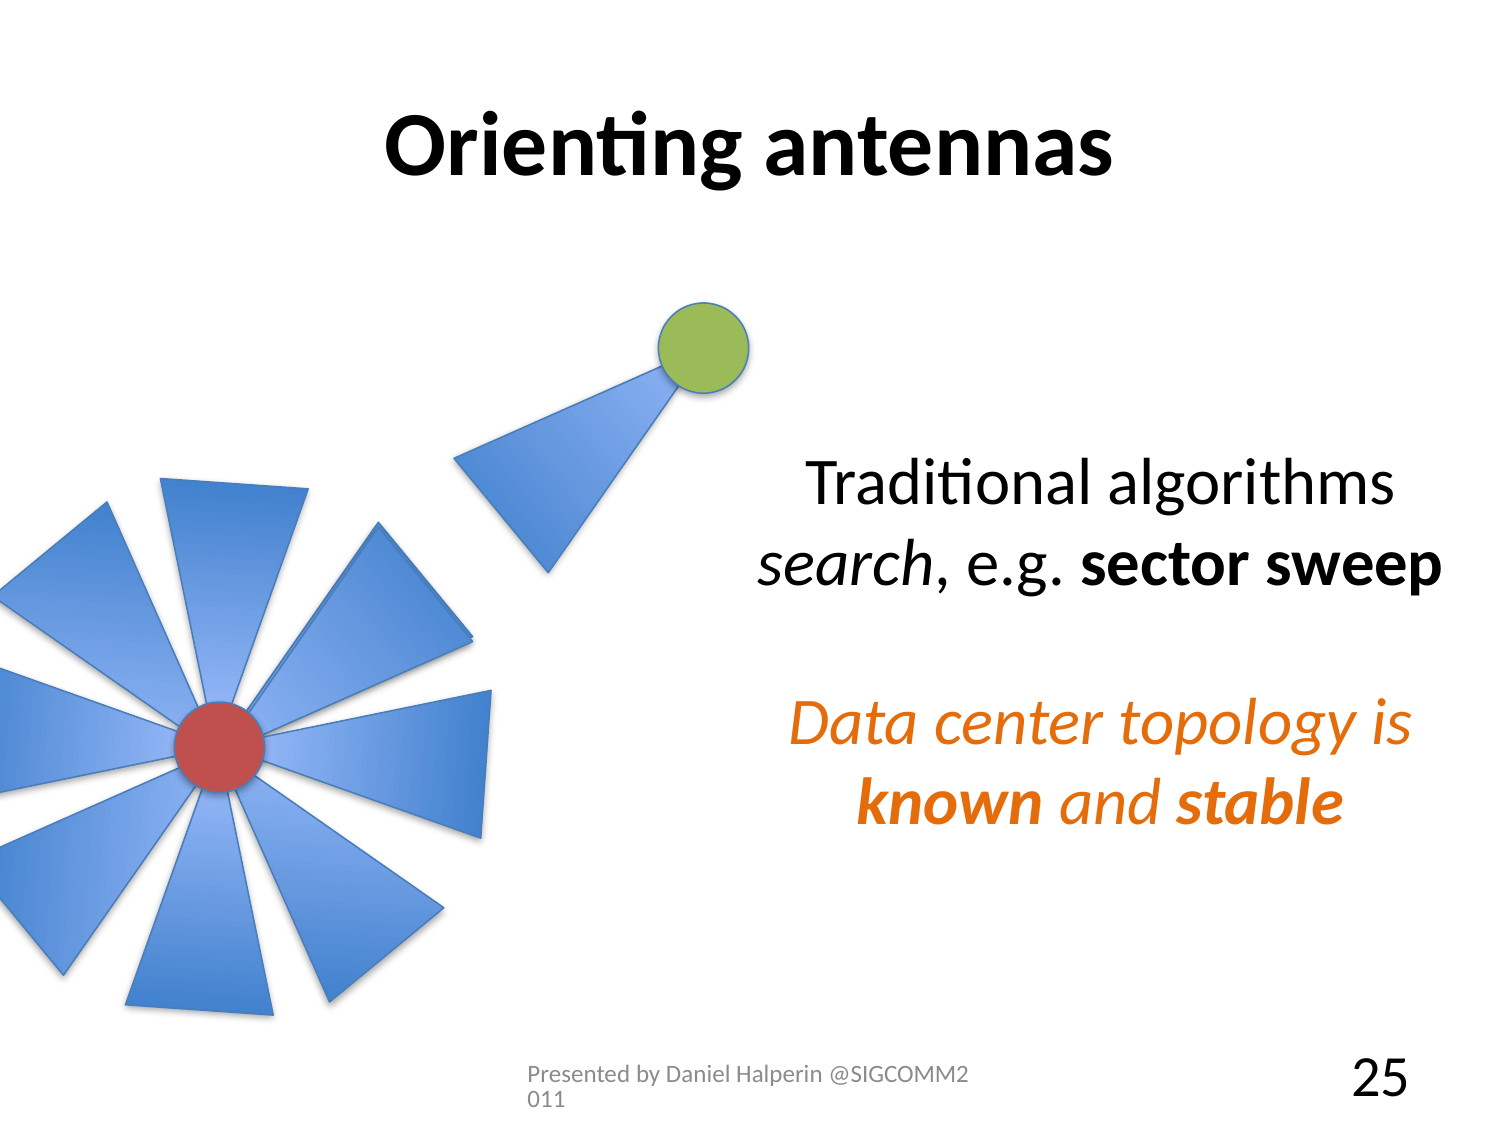

# Orienting antennas

Traditional algorithms search, e.g. sector sweep

Data center topology is known and stable

Presented by Daniel Halperin @SIGCOMM2011
25